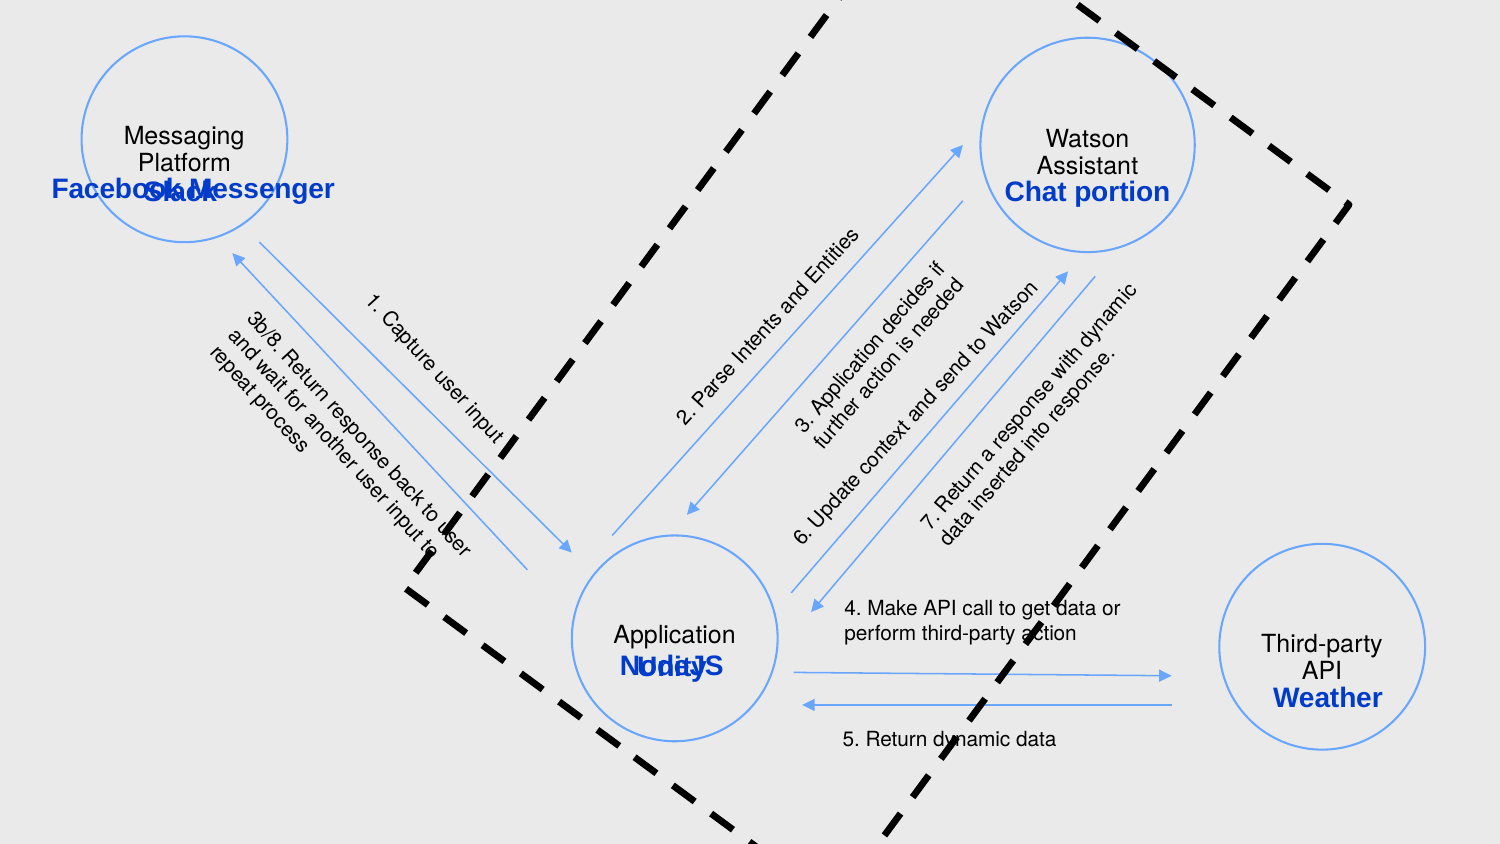

Messaging Platform

Watson Assistant
Facebook Messenger
Slack
Chat portion
2. Parse Intents and Entities
3. Application decides if
further action is needed
1. Capture user input
7. Return a response with dynamic
data inserted into response.
6. Update context and send to Watson
3b/8. Return response back to user
and wait for another user input to
repeat process

Application

Third-party API
4. Make API call to get data or
perform third-party action
NodeJS
Unity
Weather
5. Return dynamic data